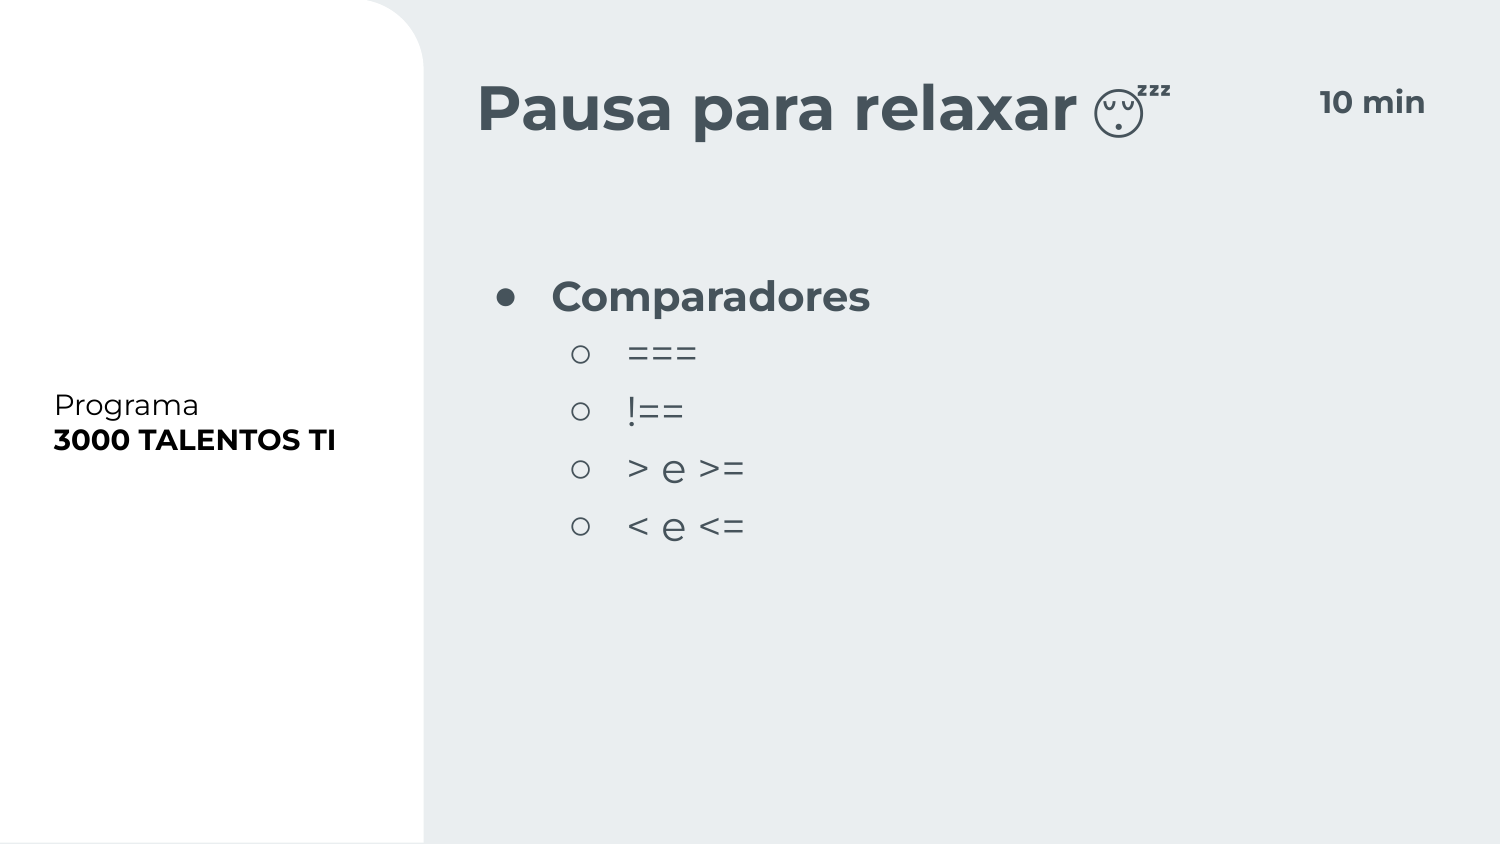

Pausa para relaxar 😴
Comparadores
===
!==
> e >=
< e <=

10 min